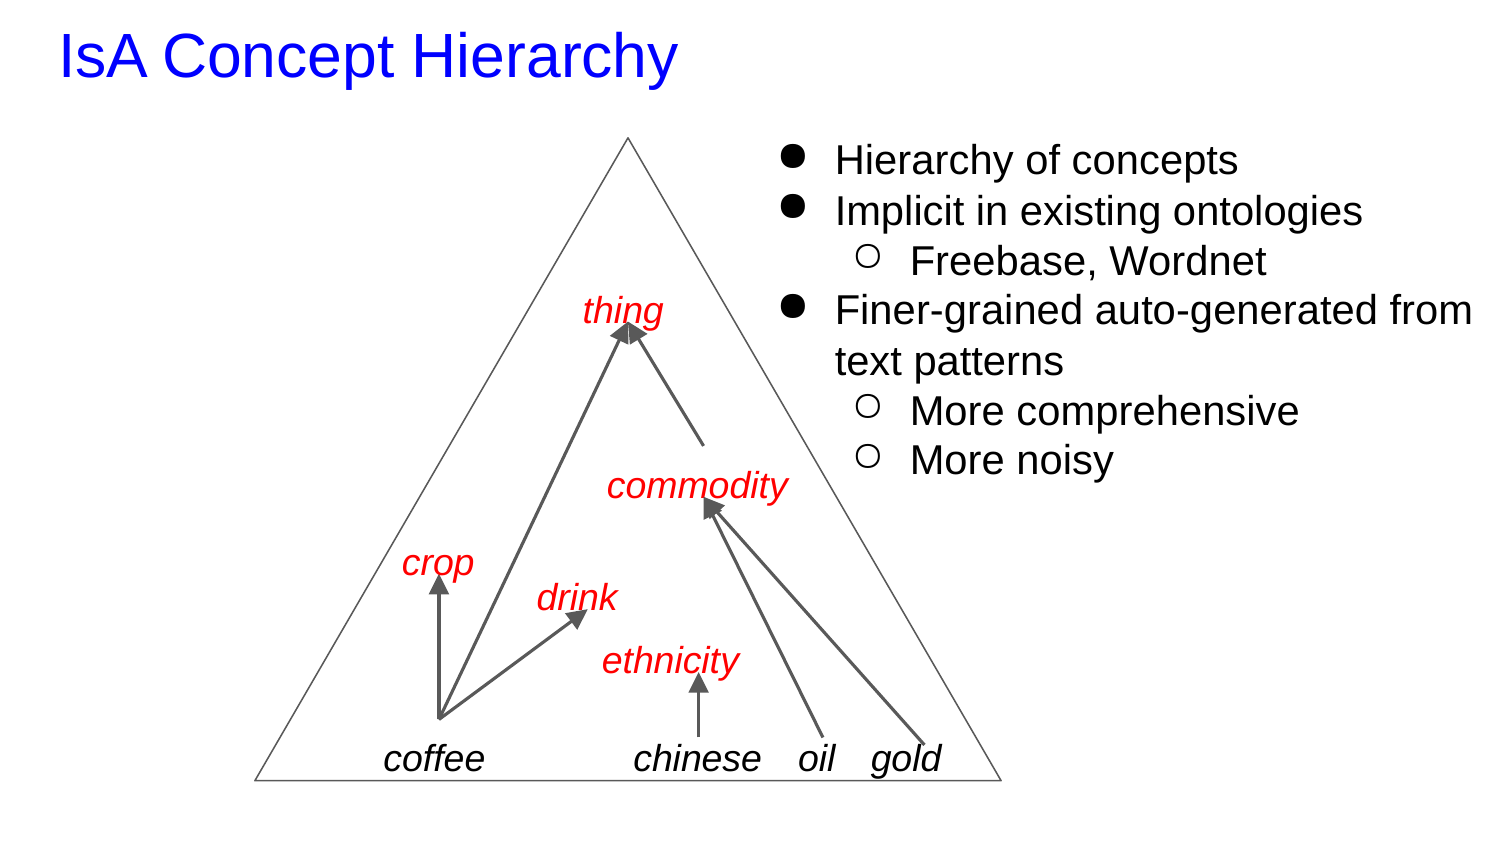

# IsA Concept Hierarchy
Hierarchy of concepts
Implicit in existing ontologies
Freebase, Wordnet
Finer-grained auto-generated from text patterns
More comprehensive
More noisy

thing
commodity
crop
drink
ethnicity
chinese
coffee
oil
gold